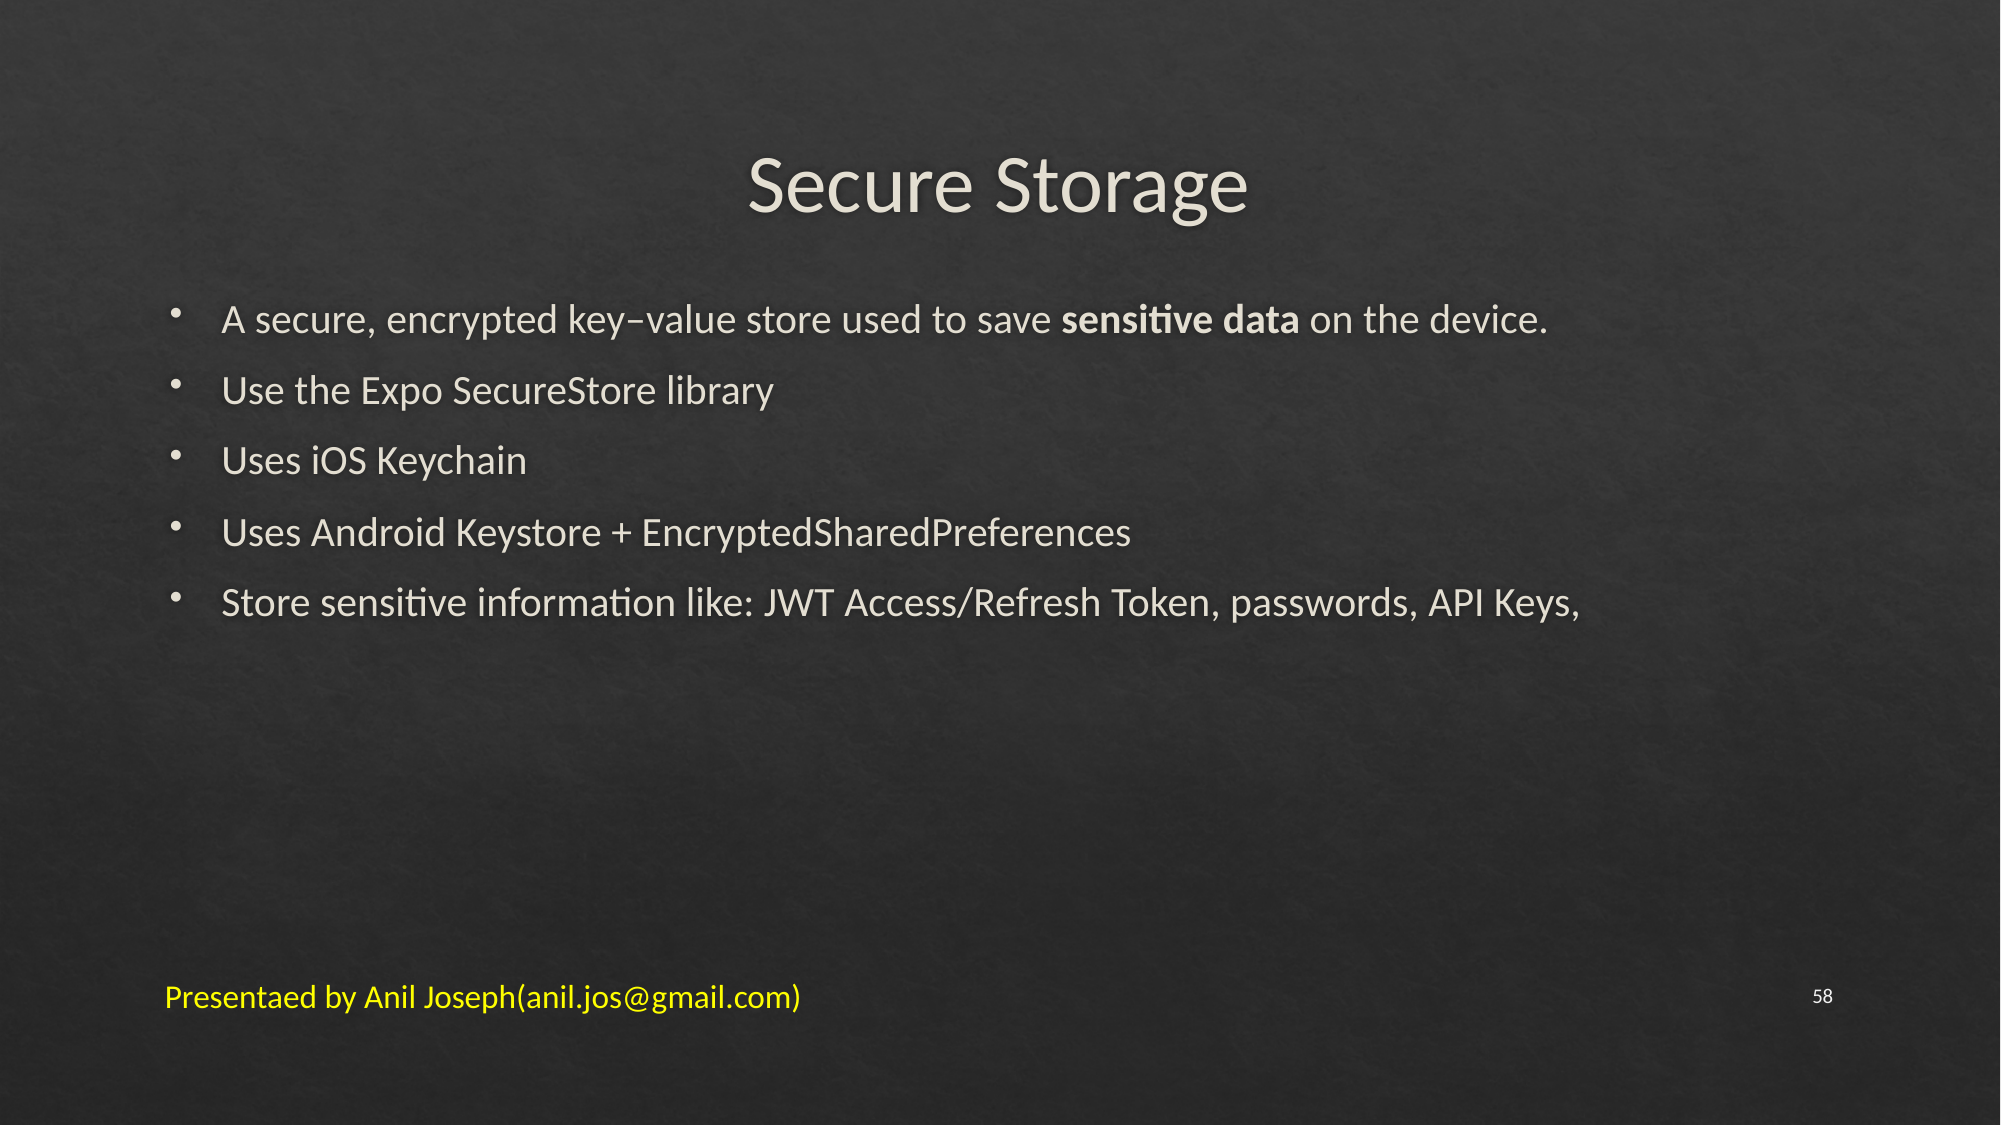

# Secure Storage
A secure, encrypted key–value store used to save sensitive data on the device.
Use the Expo SecureStore library
Uses iOS Keychain
Uses Android Keystore + EncryptedSharedPreferences
Store sensitive information like: JWT Access/Refresh Token, passwords, API Keys,
Presentaed by Anil Joseph(anil.jos@gmail.com)
58